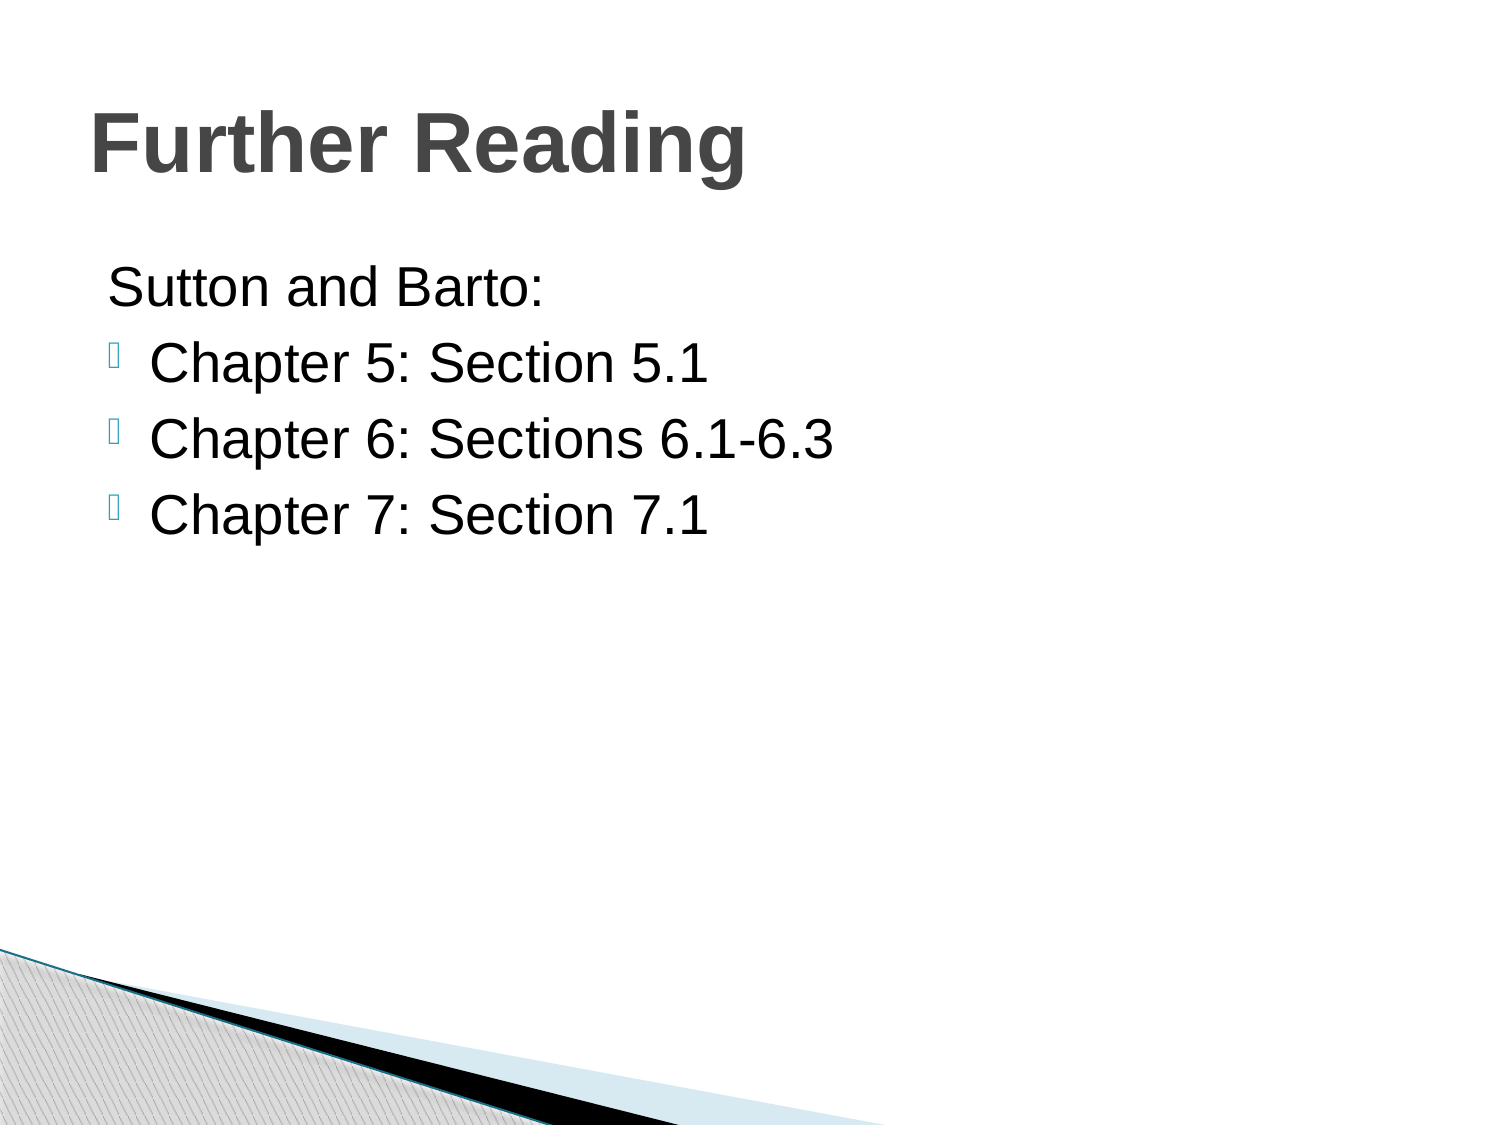

# Further Reading
Sutton and Barto:
Chapter 5: Section 5.1
Chapter 6: Sections 6.1-6.3
Chapter 7: Section 7.1